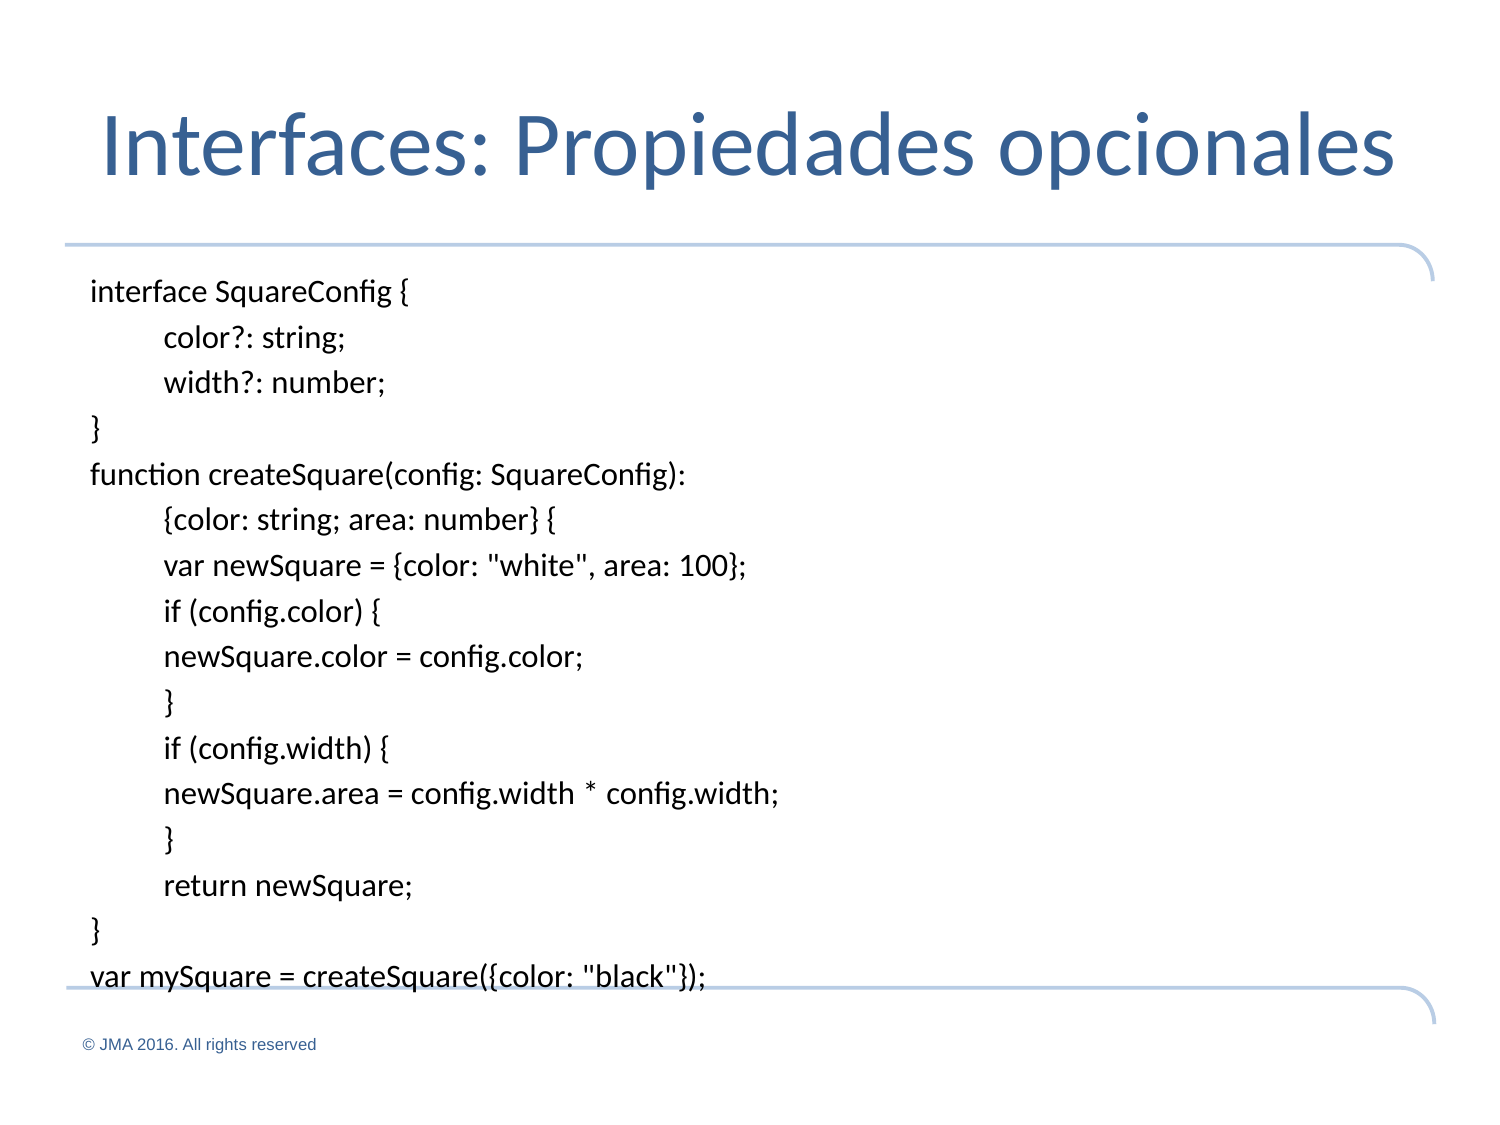

# Interfaces: Propiedades opcionales
interface SquareConfig {
	color?: string;
	width?: number;
}
function createSquare(config: SquareConfig):
	{color: string; area: number} {
	var newSquare = {color: "white", area: 100};
	if (config.color) {
		newSquare.color = config.color;
	}
	if (config.width) {
		newSquare.area = config.width * config.width;
	}
	return newSquare;
}
var mySquare = createSquare({color: "black"});